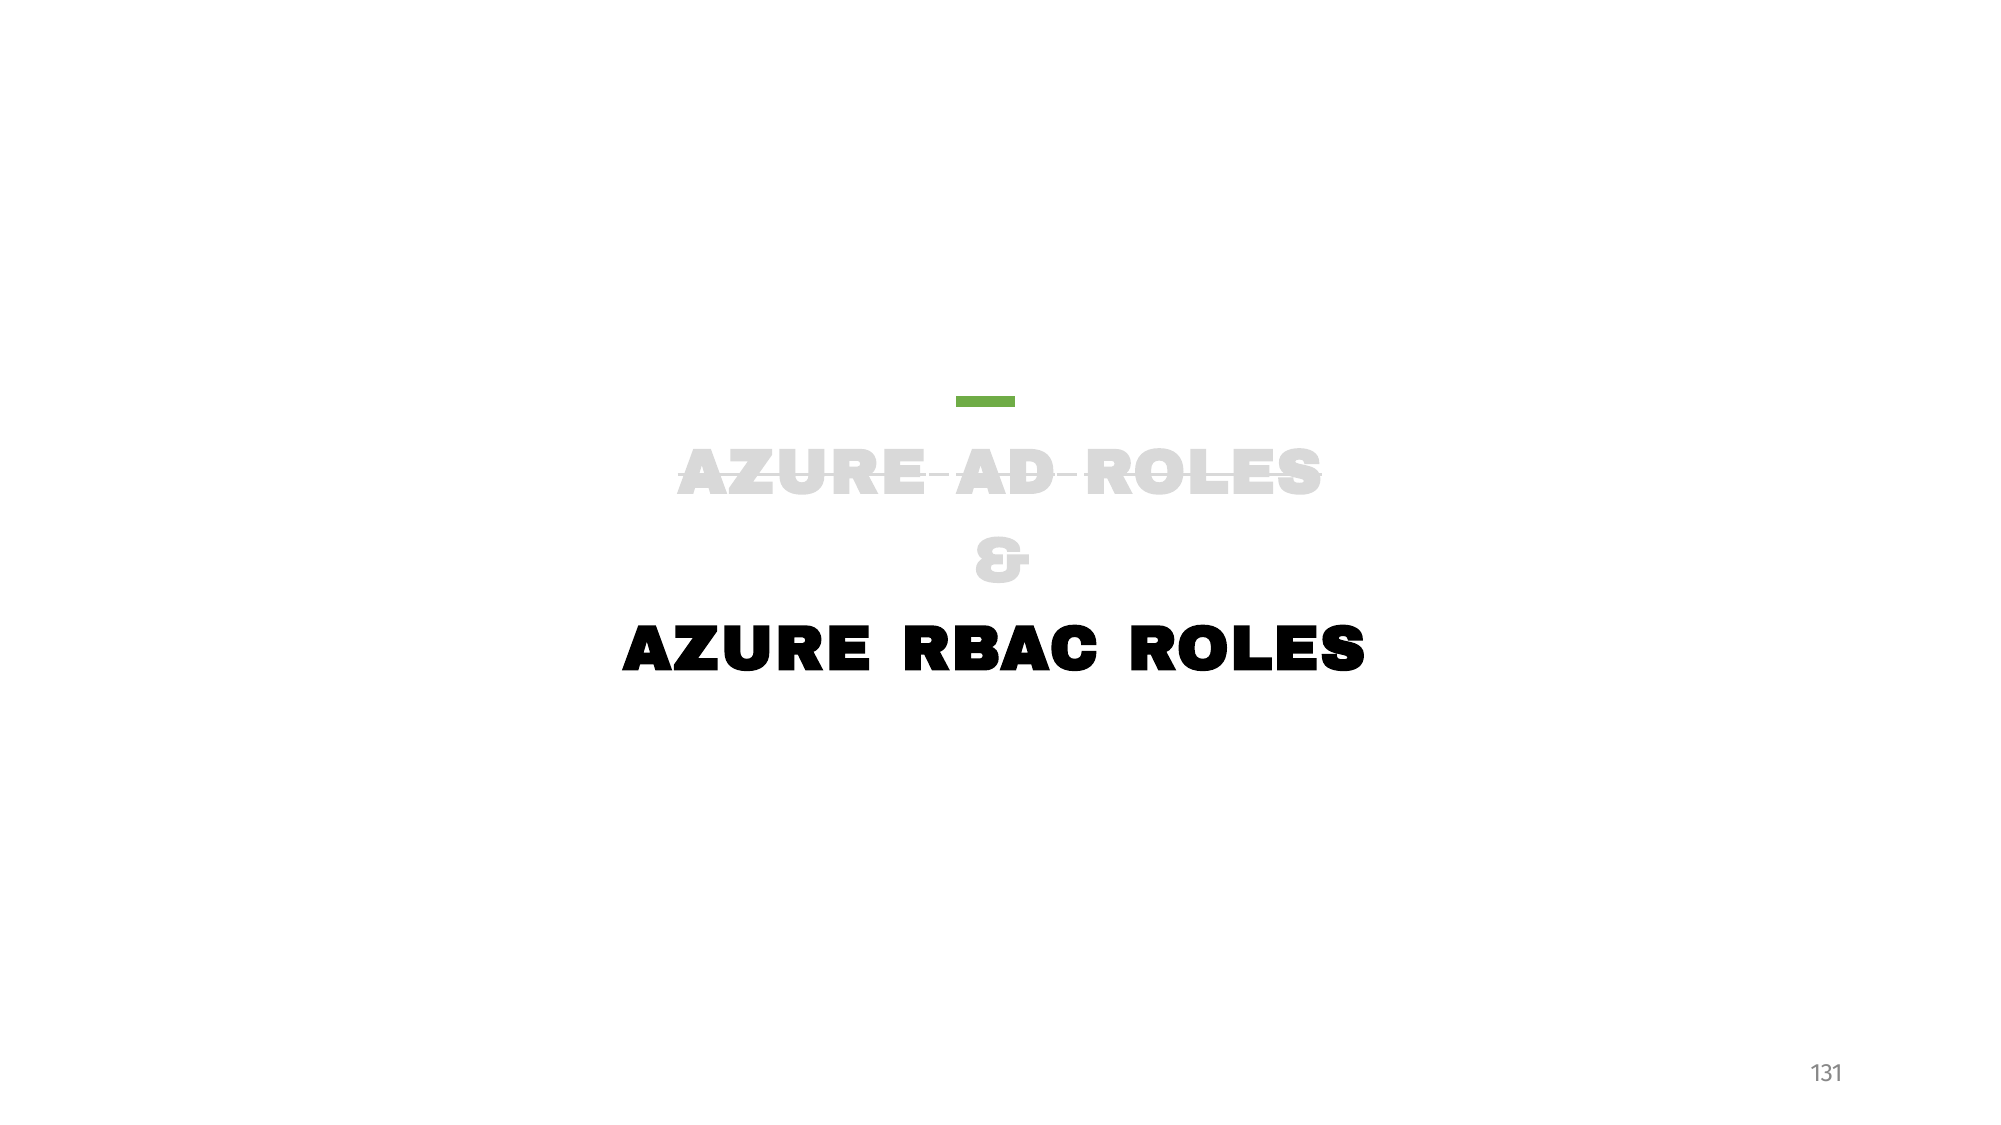

# AZURE AD ROLES
&
AZURE RBAC ROLES
131